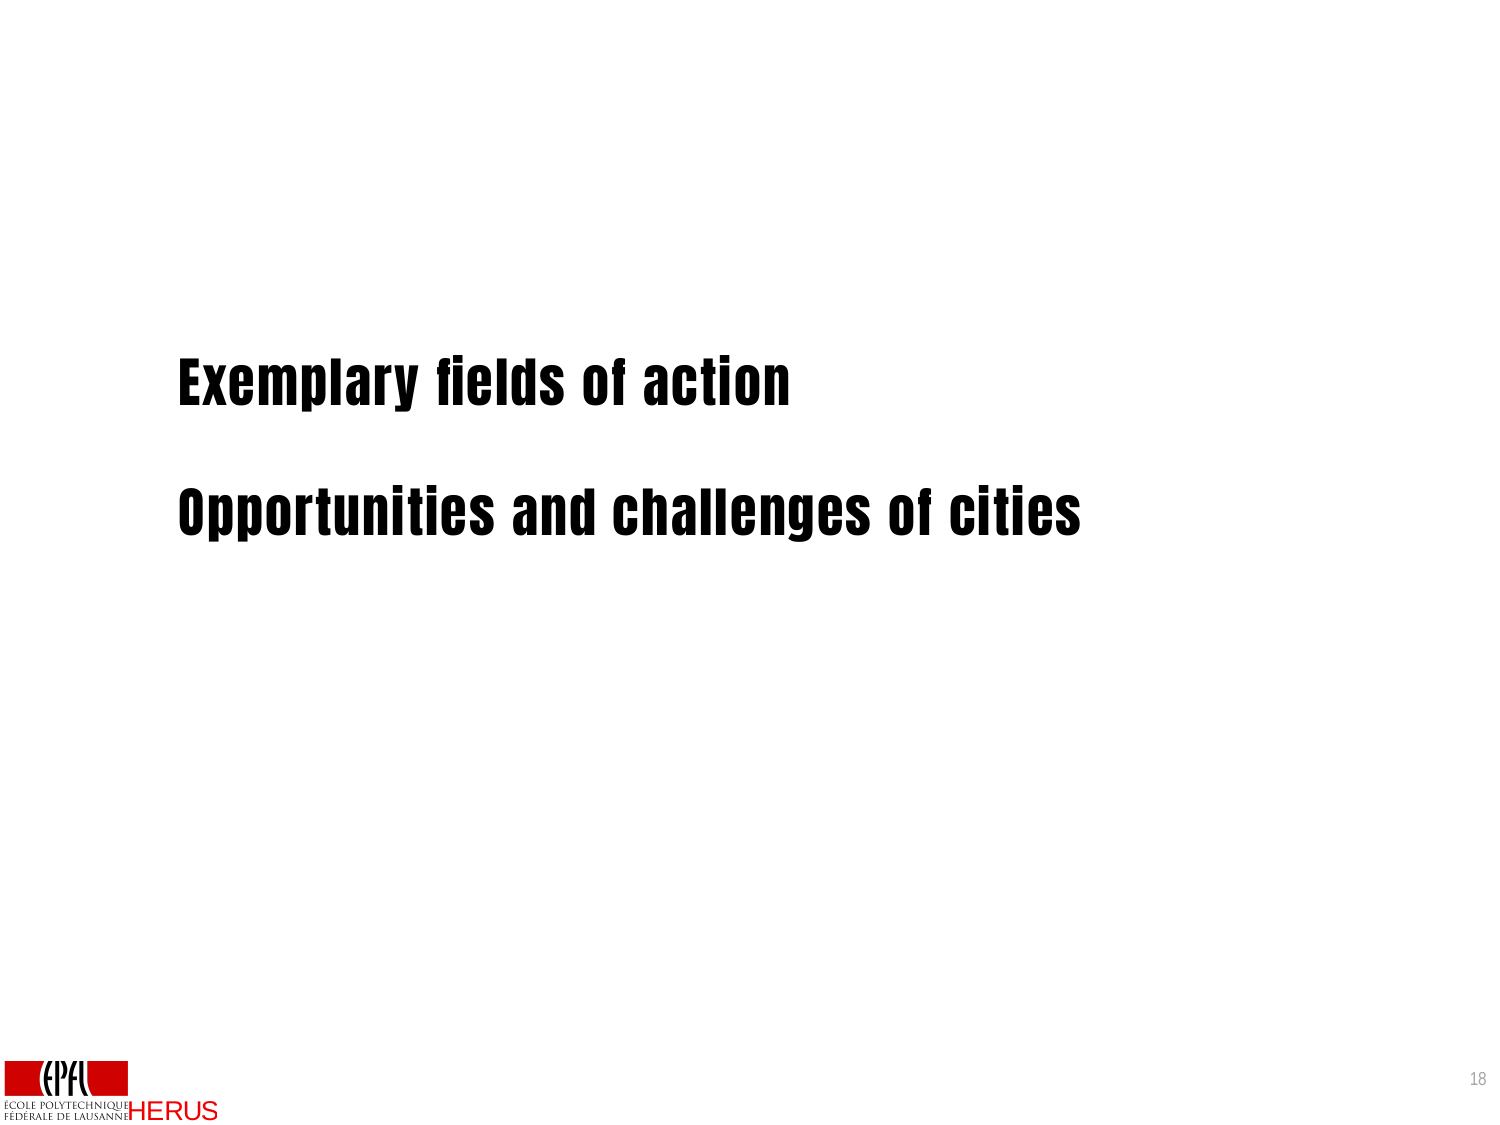

# Exemplary fields of action Opportunities and challenges of cities